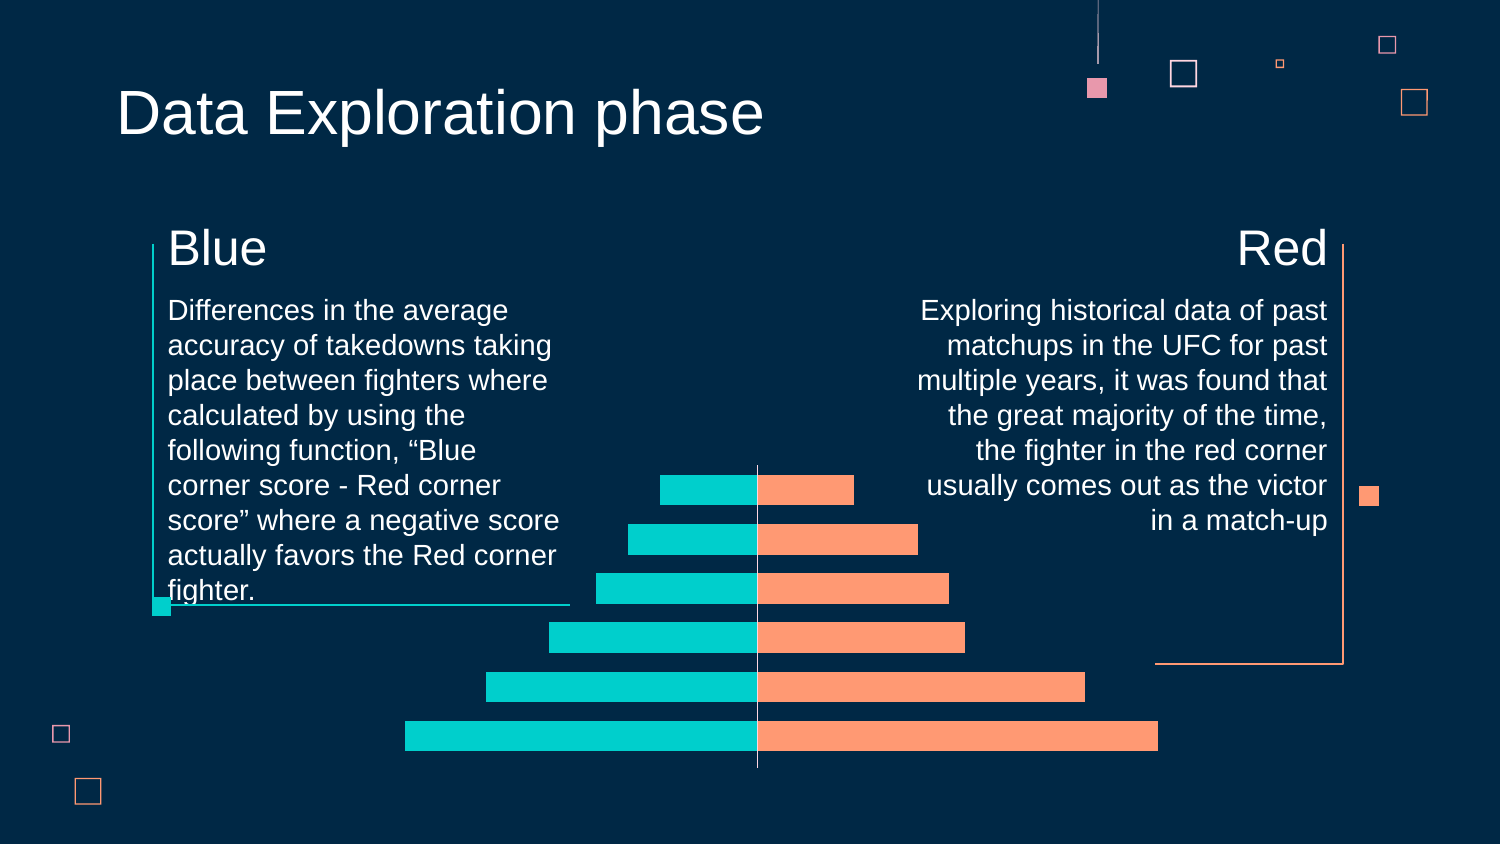

Data Exploration phase
Red
# Blue
Differences in the average accuracy of takedowns taking place between fighters where calculated by using the following function, “Blue corner score - Red corner score” where a negative score actually favors the Red corner fighter.
Exploring historical data of past matchups in the UFC for past multiple years, it was found that the great majority of the time, the fighter in the red corner usually comes out as the victor in a match-up